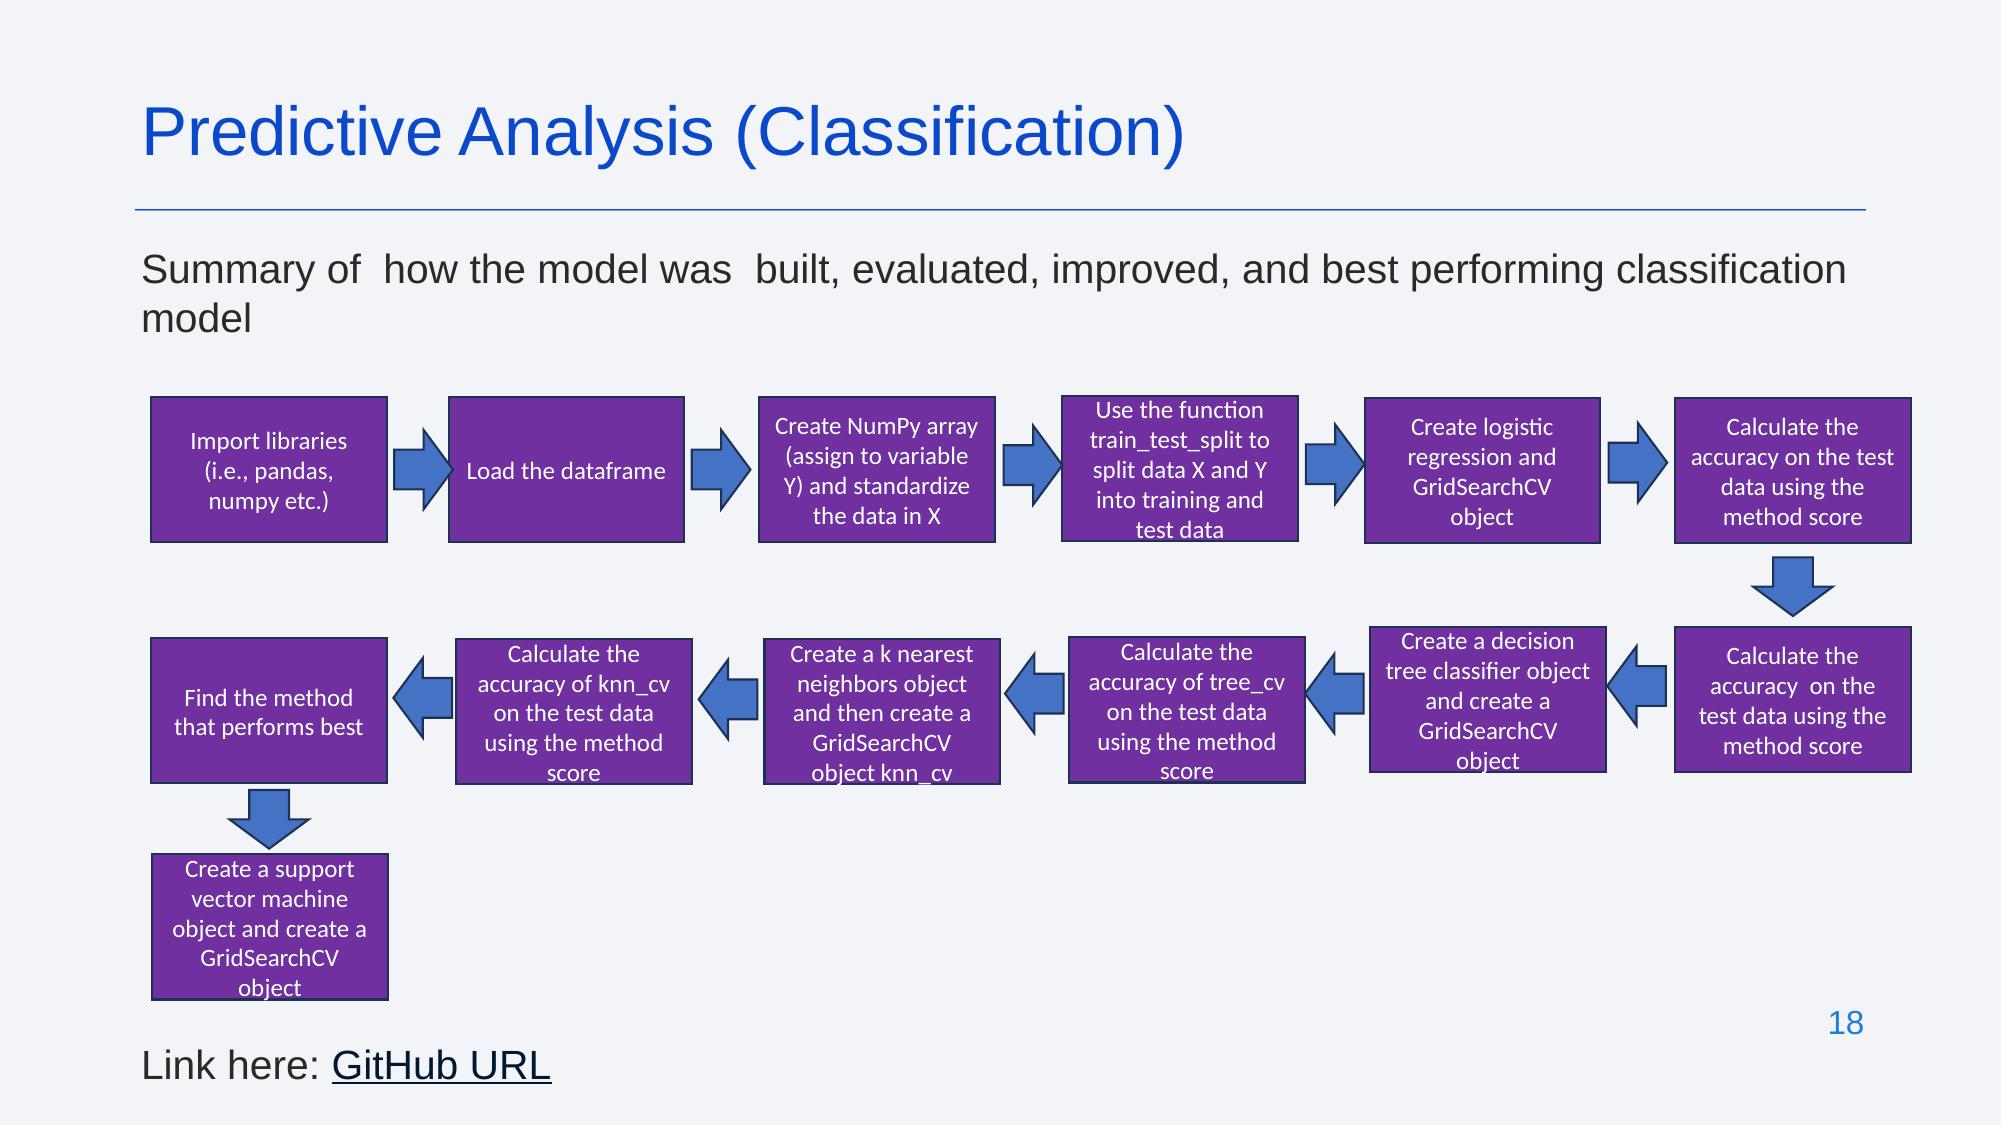

Predictive Analysis (Classification)
Summary of  how the model was  built, evaluated, improved, and best performing classification model

Link here: GitHub URL

Use the function train_test_split to split data X and Y into training and test data
Import libraries (i.e., pandas, numpy etc.)
Load the dataframe
Create NumPy array (assign to variable Y) and standardize the data in X
Create logistic regression and GridSearchCV object
Calculate the accuracy on the test data using the method score

Create a decision tree classifier object and create a GridSearchCV object
Calculate the accuracy  on the test data using the method score
Calculate the accuracy of tree_cv on the test data using the method score
Find the method that performs best
Calculate the accuracy of knn_cv on the test data using the method score
Create a k nearest neighbors object and then create a GridSearchCV object knn_cv

Create a support vector machine object and create a GridSearchCV object
18